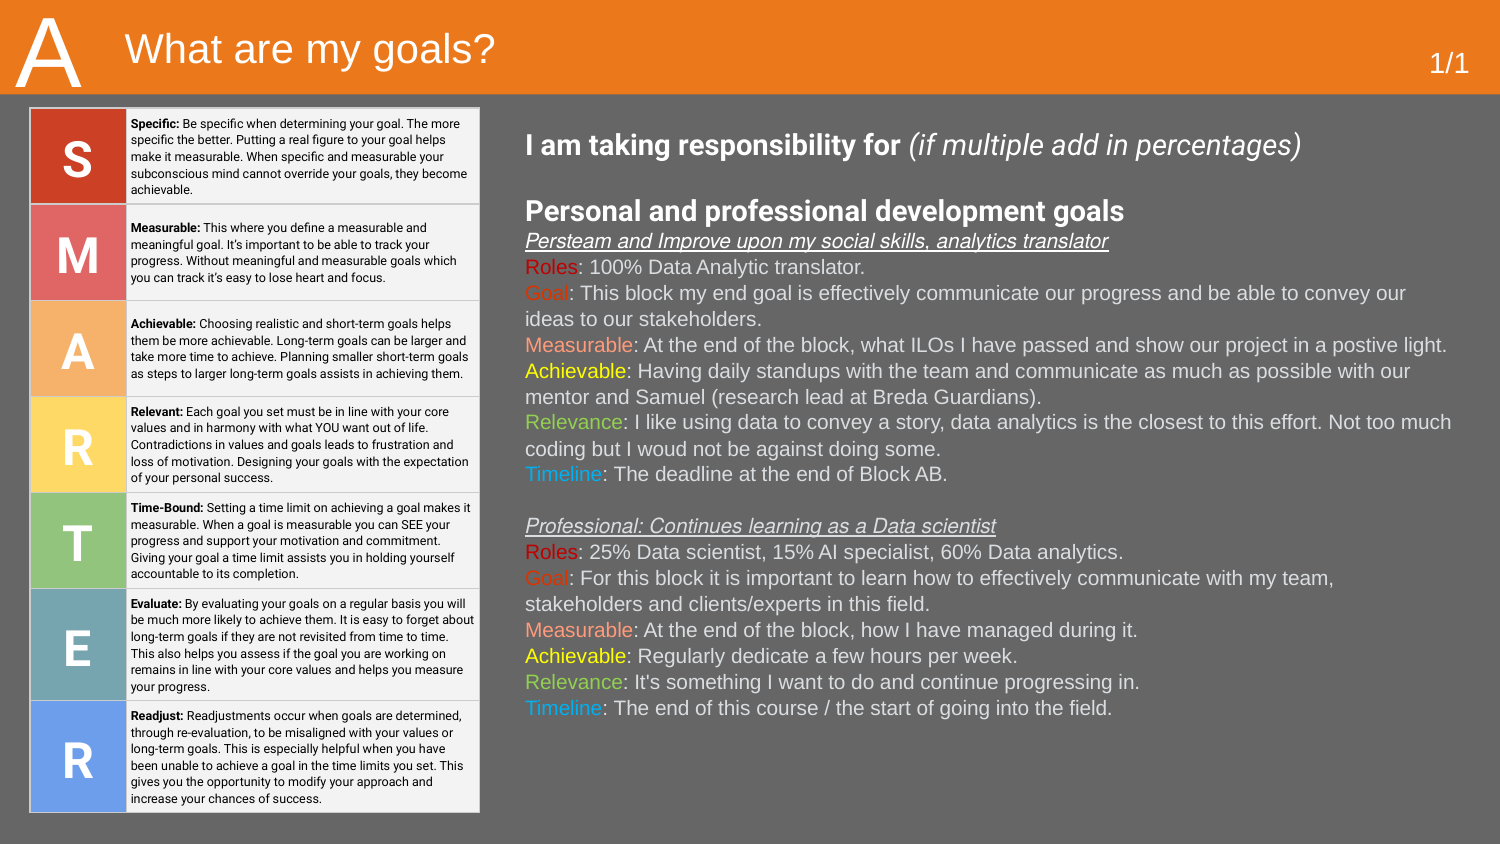

A
# What are my goals?
1/1
| S | Specific: Be specific when determining your goal. The more specific the better. Putting a real figure to your goal helps make it measurable. When specific and measurable your subconscious mind cannot override your goals, they become achievable. |
| --- | --- |
| M | Measurable: This where you define a measurable and meaningful goal. It’s important to be able to track your progress. Without meaningful and measurable goals which you can track it’s easy to lose heart and focus. |
| A | Achievable: Choosing realistic and short-term goals helps them be more achievable. Long-term goals can be larger and take more time to achieve. Planning smaller short-term goals as steps to larger long-term goals assists in achieving them. |
| R | Relevant: Each goal you set must be in line with your core values and in harmony with what YOU want out of life. Contradictions in values and goals leads to frustration and loss of motivation. Designing your goals with the expectation of your personal success. |
| T | Time-Bound: Setting a time limit on achieving a goal makes it measurable. When a goal is measurable you can SEE your progress and support your motivation and commitment. Giving your goal a time limit assists you in holding yourself accountable to its completion. |
| E | Evaluate: By evaluating your goals on a regular basis you will be much more likely to achieve them. It is easy to forget about long-term goals if they are not revisited from time to time. This also helps you assess if the goal you are working on remains in line with your core values and helps you measure your progress. |
| R | Readjust: Readjustments occur when goals are determined, through re-evaluation, to be misaligned with your values or long-term goals. This is especially helpful when you have been unable to achieve a goal in the time limits you set. This gives you the opportunity to modify your approach and increase your chances of success. |
I am taking responsibility for (if multiple add in percentages)
Personal and professional development goals
Persteam and Improve upon my social skills, analytics translator
Roles: 100% Data Analytic translator.
Goal: This block my end goal is effectively communicate our progress and be able to convey our ideas to our stakeholders.
Measurable: At the end of the block, what ILOs I have passed and show our project in a postive light.
Achievable: Having daily standups with the team and communicate as much as possible with our mentor and Samuel (research lead at Breda Guardians).
Relevance: I like using data to convey a story, data analytics is the closest to this effort. Not too much coding but I woud not be against doing some.
Timeline: The deadline at the end of Block AB.

Professional: Continues learning as a Data scientist
Roles: 25% Data scientist, 15% AI specialist, 60% Data analytics.
Goal: For this block it is important to learn how to effectively communicate with my team, stakeholders and clients/experts in this field.
Measurable: At the end of the block, how I have managed during it.
Achievable: Regularly dedicate a few hours per week.
Relevance: It's something I want to do and continue progressing in.
Timeline: The end of this course / the start of going into the field.